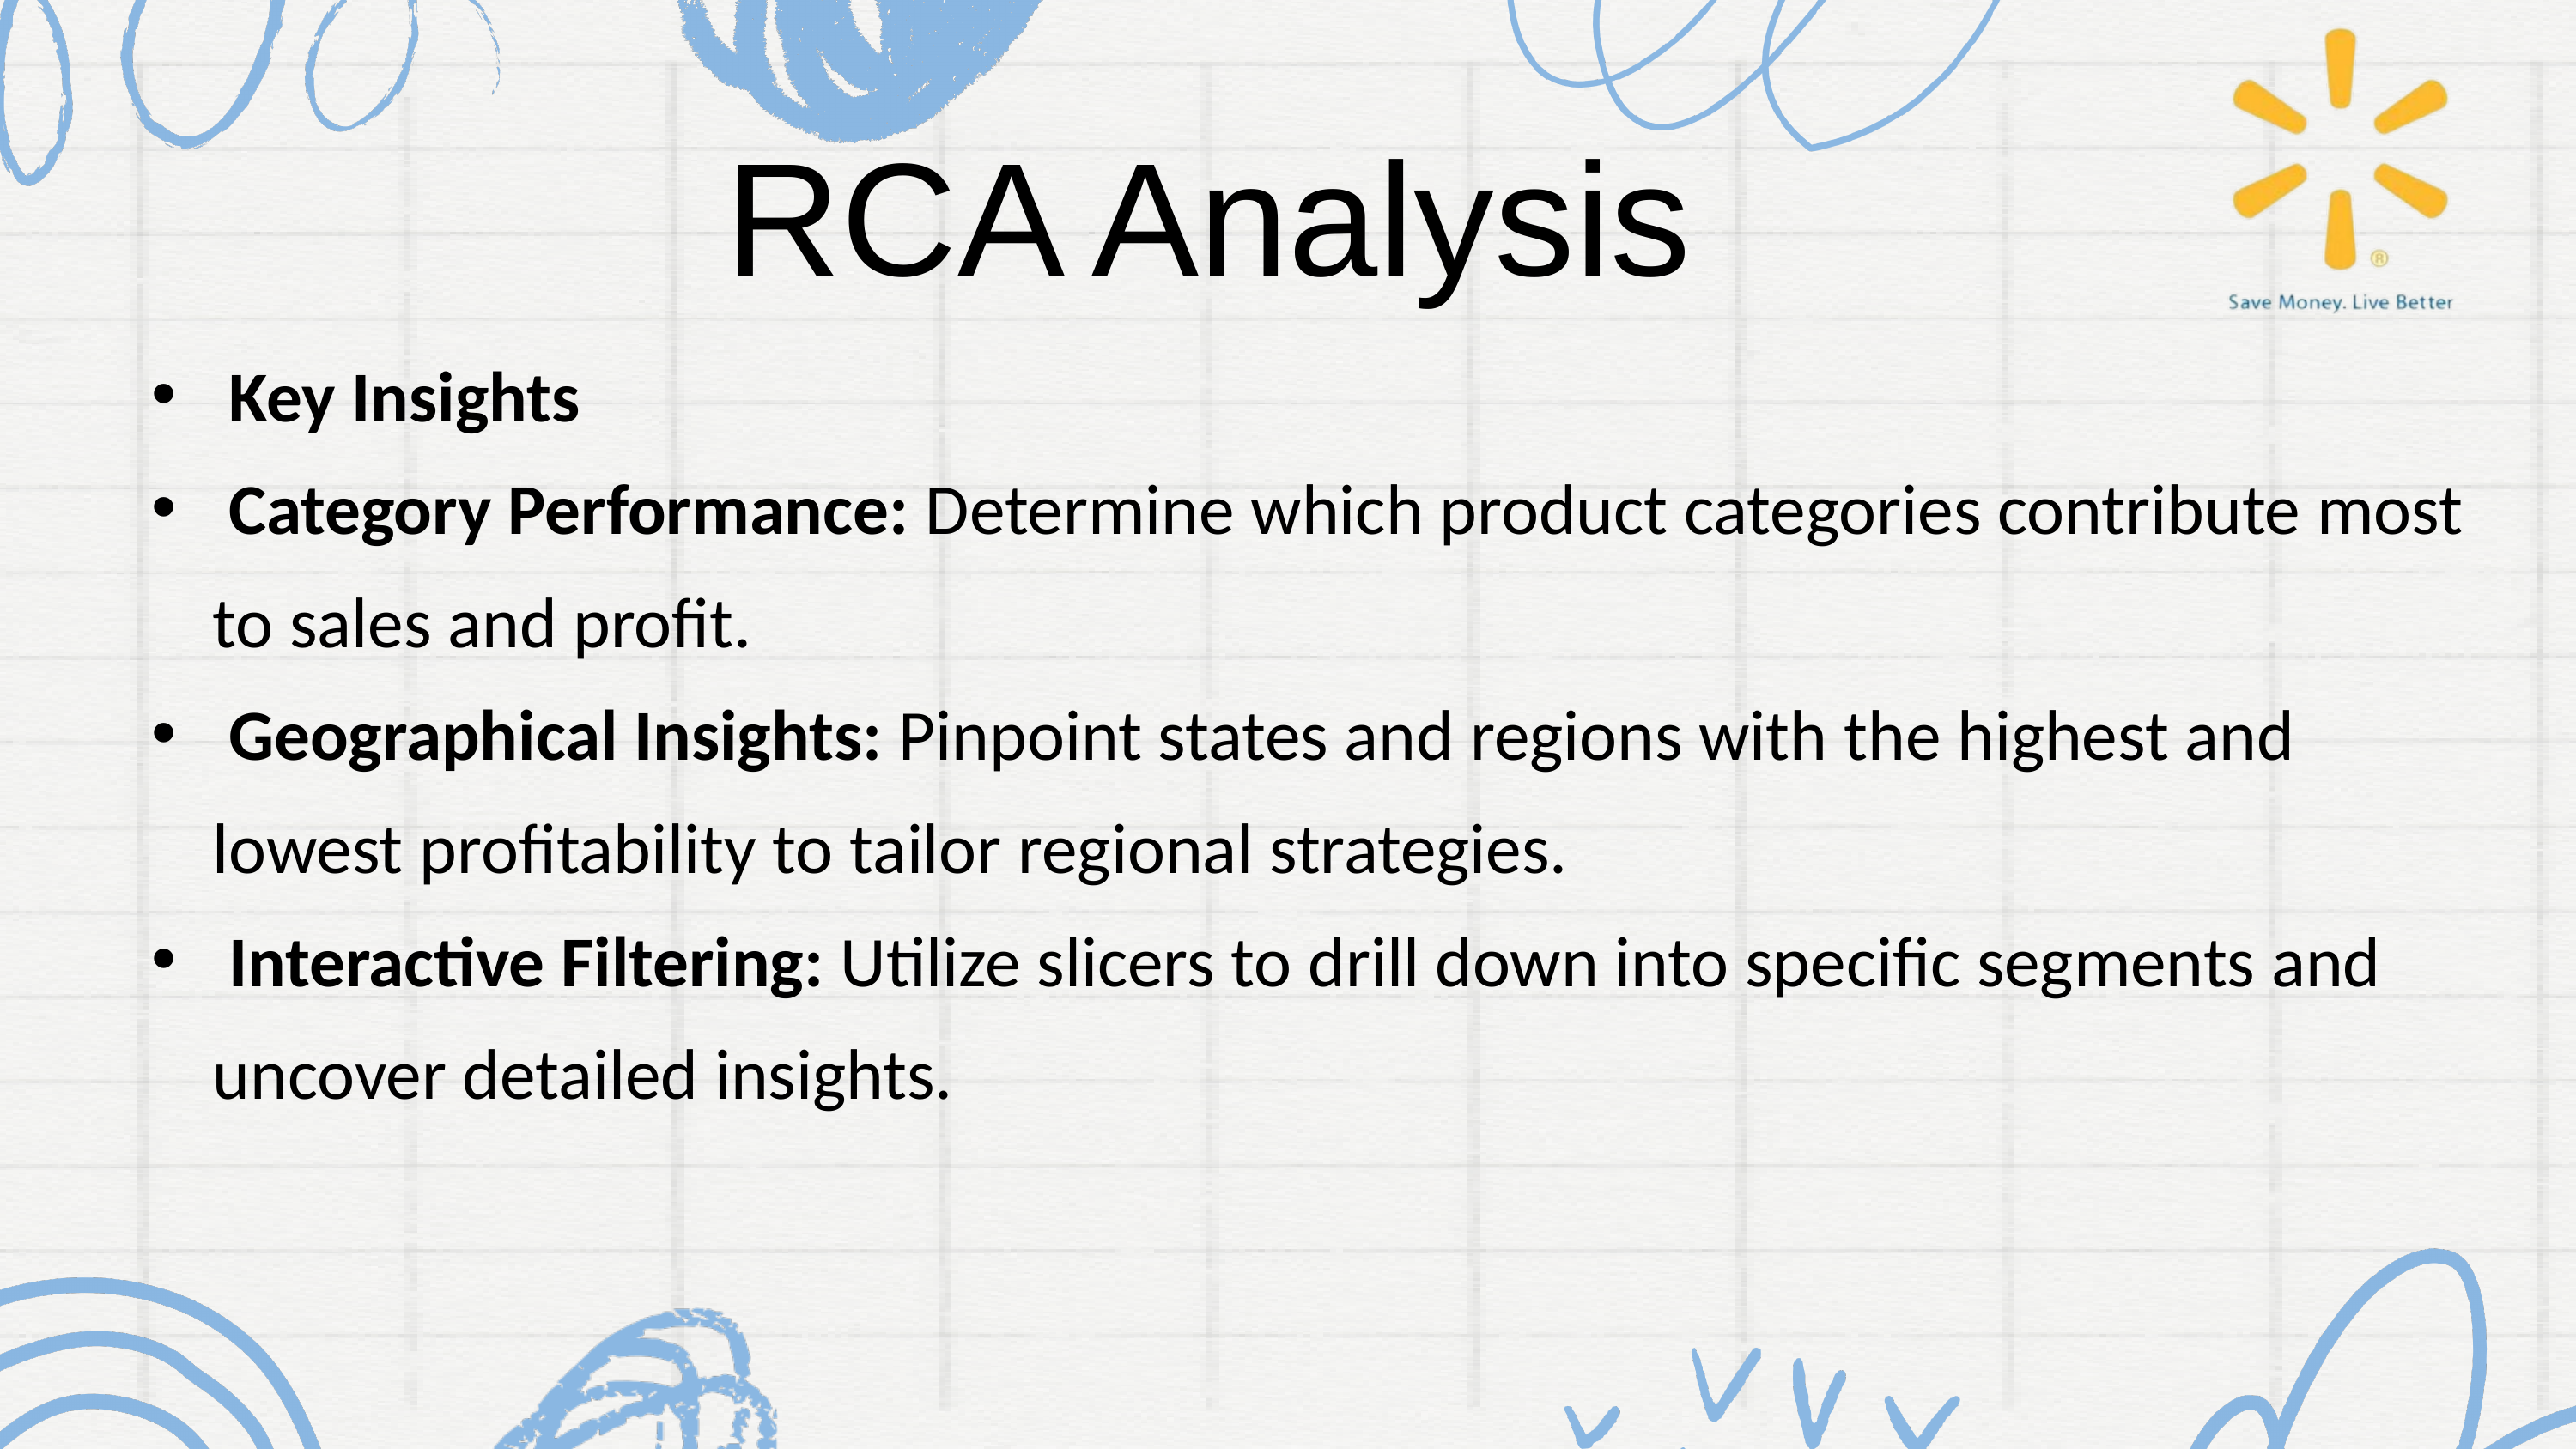

RCA Analysis

 Key Insights
 Category Performance: Determine which product categories contribute most to sales and profit.
 Geographical Insights: Pinpoint states and regions with the highest and lowest profitability to tailor regional strategies.
 Interactive Filtering: Utilize slicers to drill down into specific segments and uncover detailed insights.